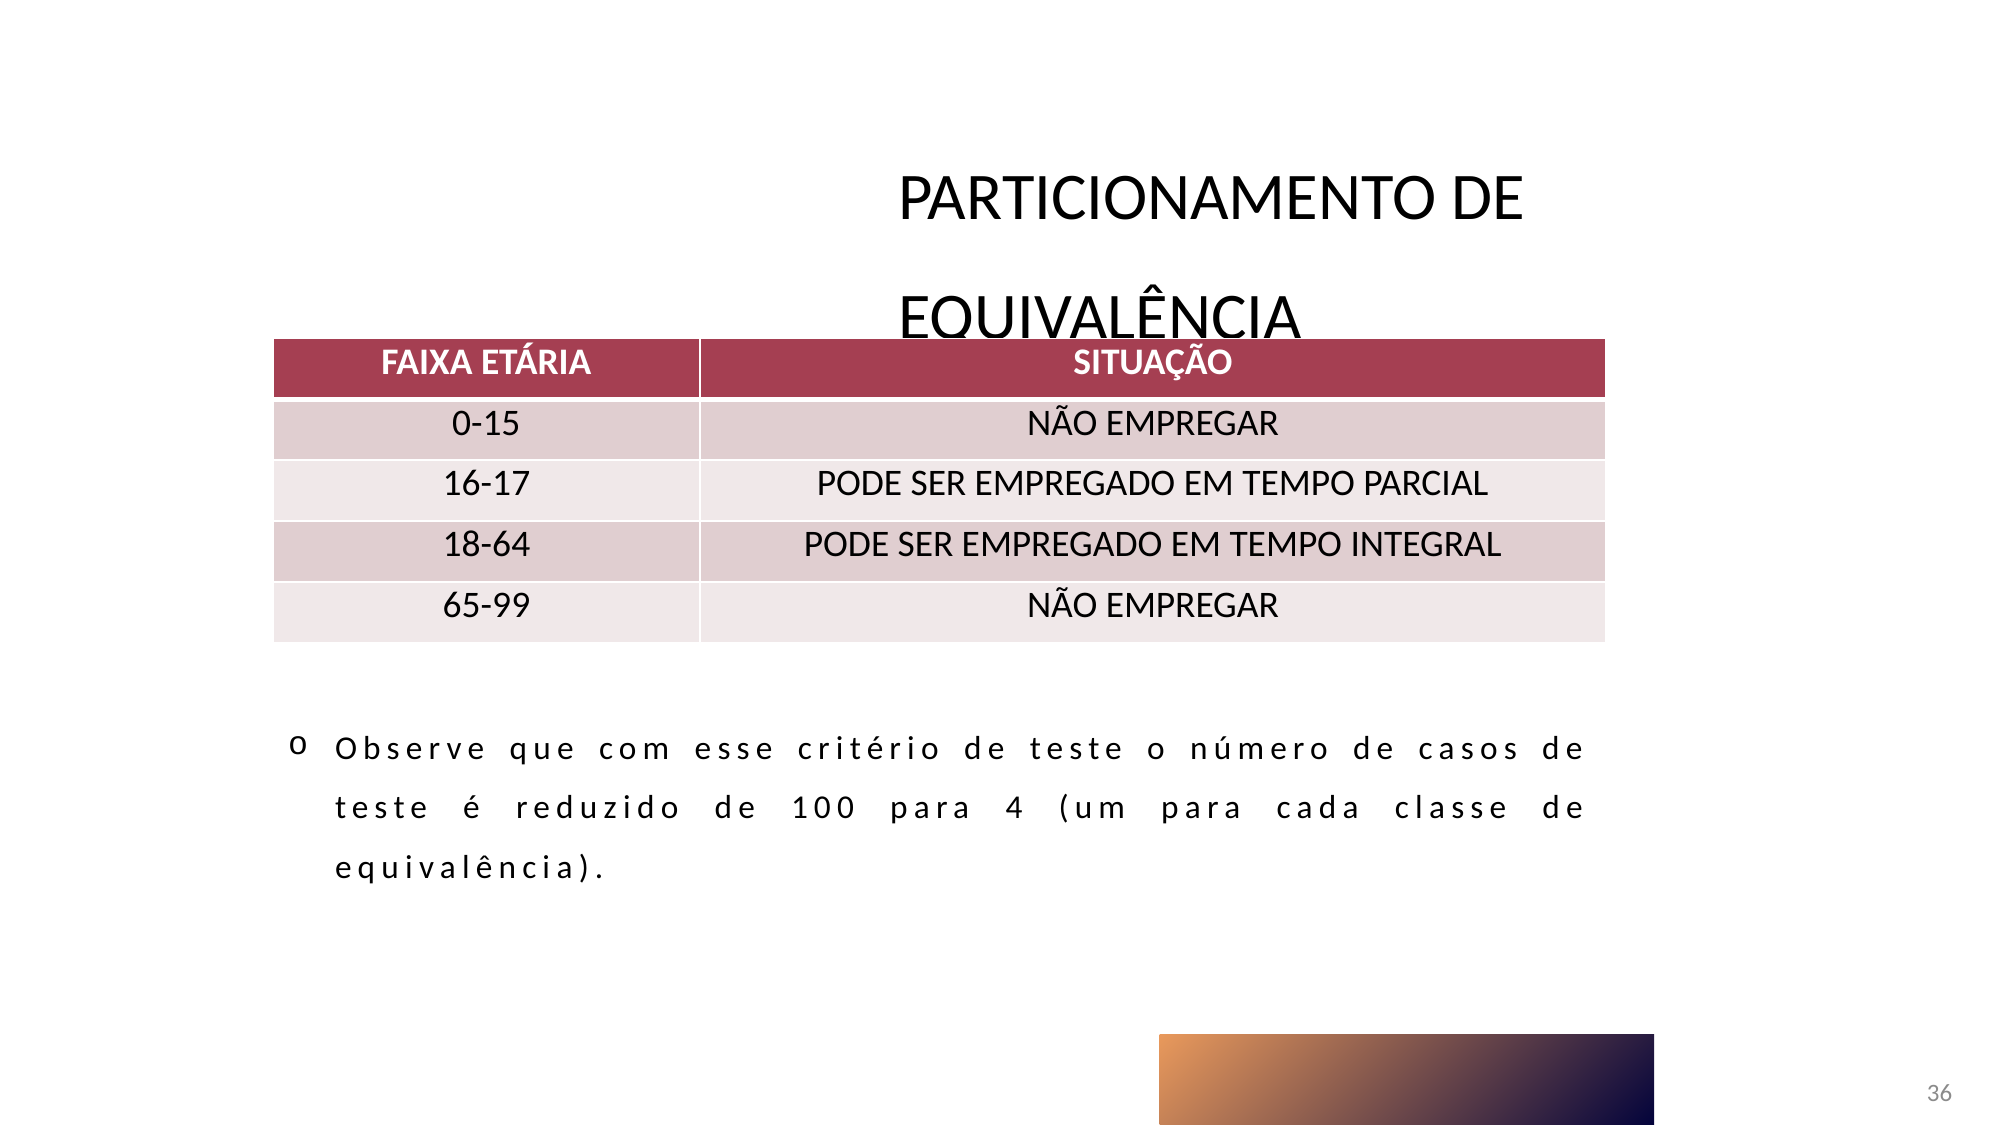

# Particionamento de Equivalência

Observe que com esse critério de teste o número de casos de teste é reduzido de 100 para 4 (um para cada classe de equivalência).

| FAIXA ETÁRIA | SITUAÇÃO |
| --- | --- |
| 0-15 | NÃO EMPREGAR |
| 16-17 | PODE SER EMPREGADO EM TEMPO PARCIAL |
| 18-64 | PODE SER EMPREGADO EM TEMPO INTEGRAL |
| 65-99 | NÃO EMPREGAR |
36